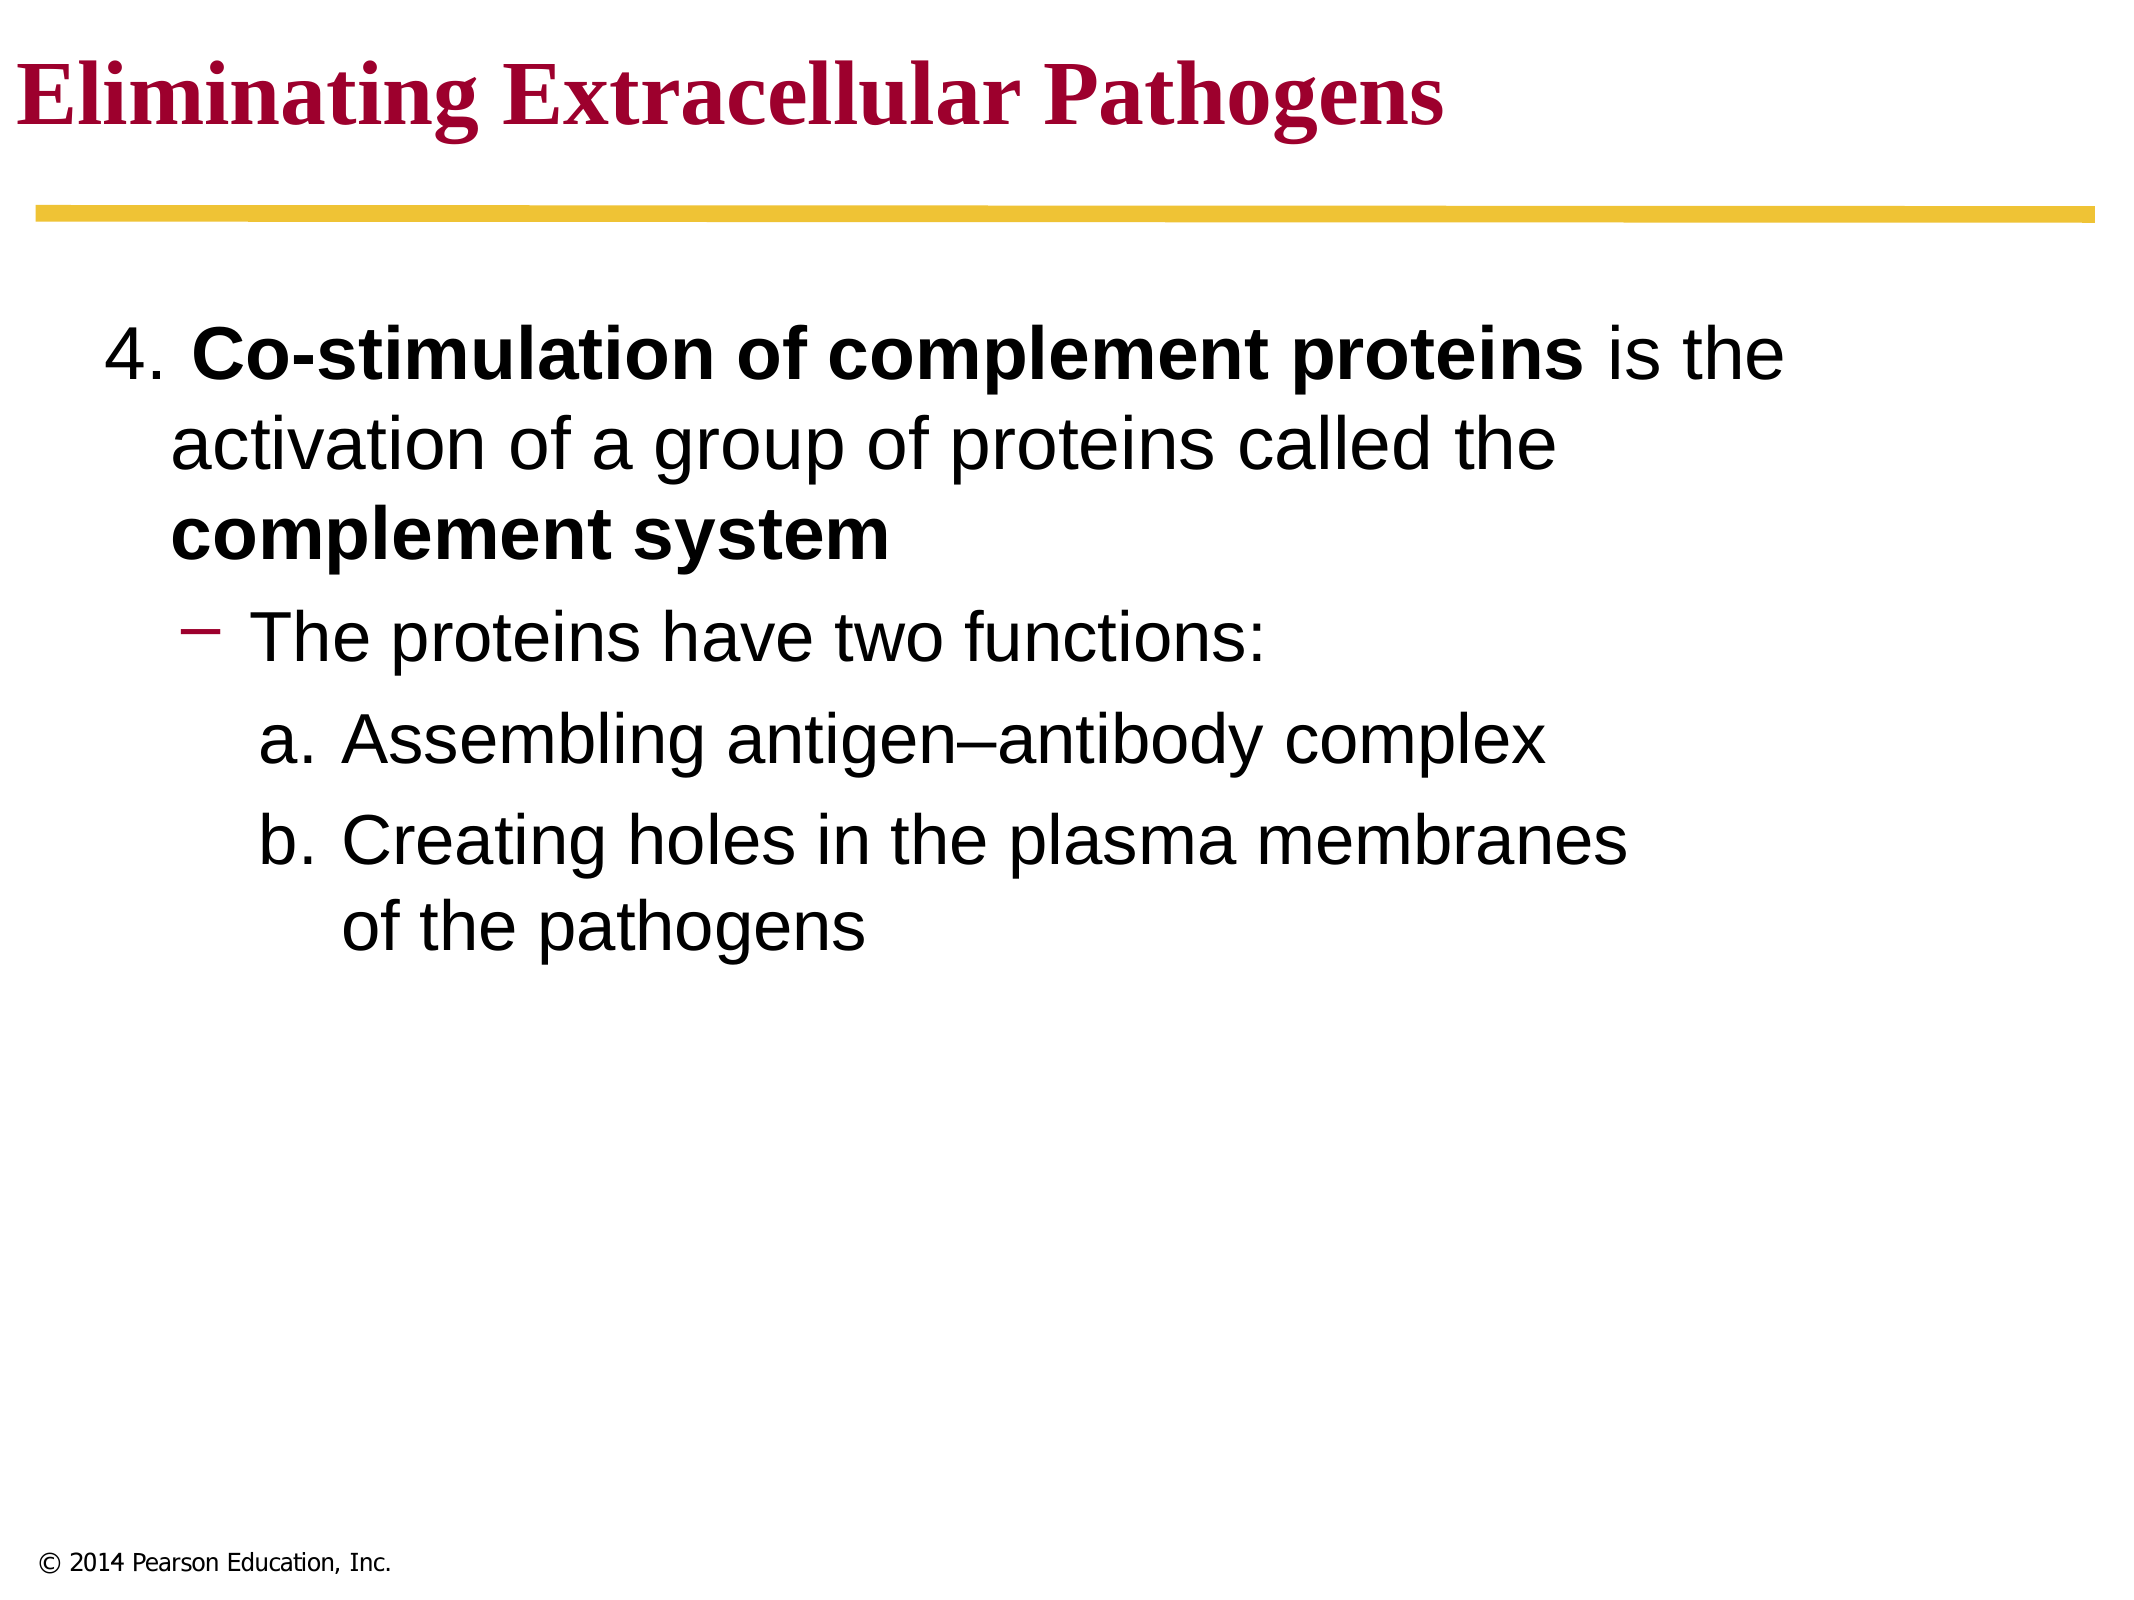

Eliminating Extracellular Pathogens

 Co-stimulation of complement proteins is the 		activation of a group of proteins called the 			complement system
The proteins have two functions:
Assembling antigen–antibody complex
Creating holes in the plasma membranes
of the pathogens